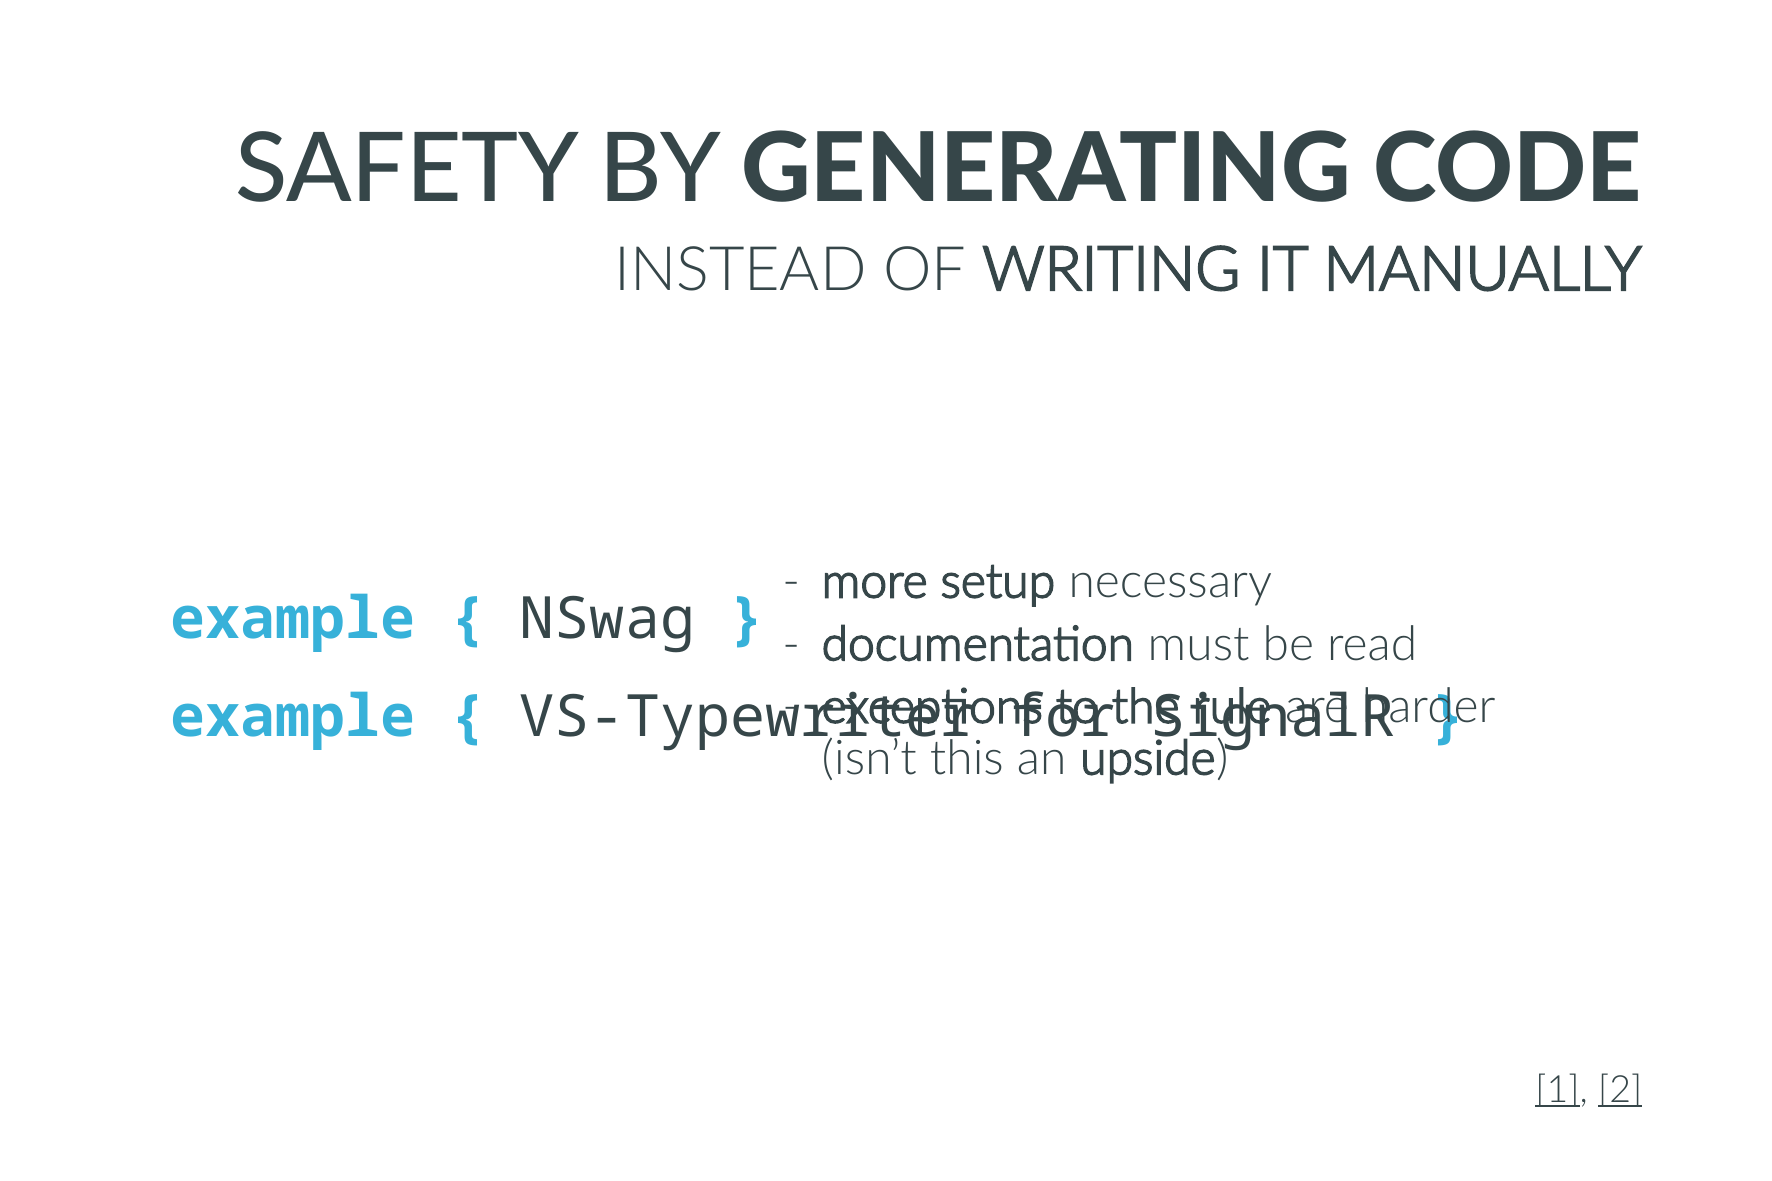

# Safety by generating Code
instead of writing it manually
more setup necessary
documentation must be read
exceptions to the rule are harder
(isn’t this an upside)
example { NSwag }
example { VS-Typewriter for SignalR }
[1], [2]